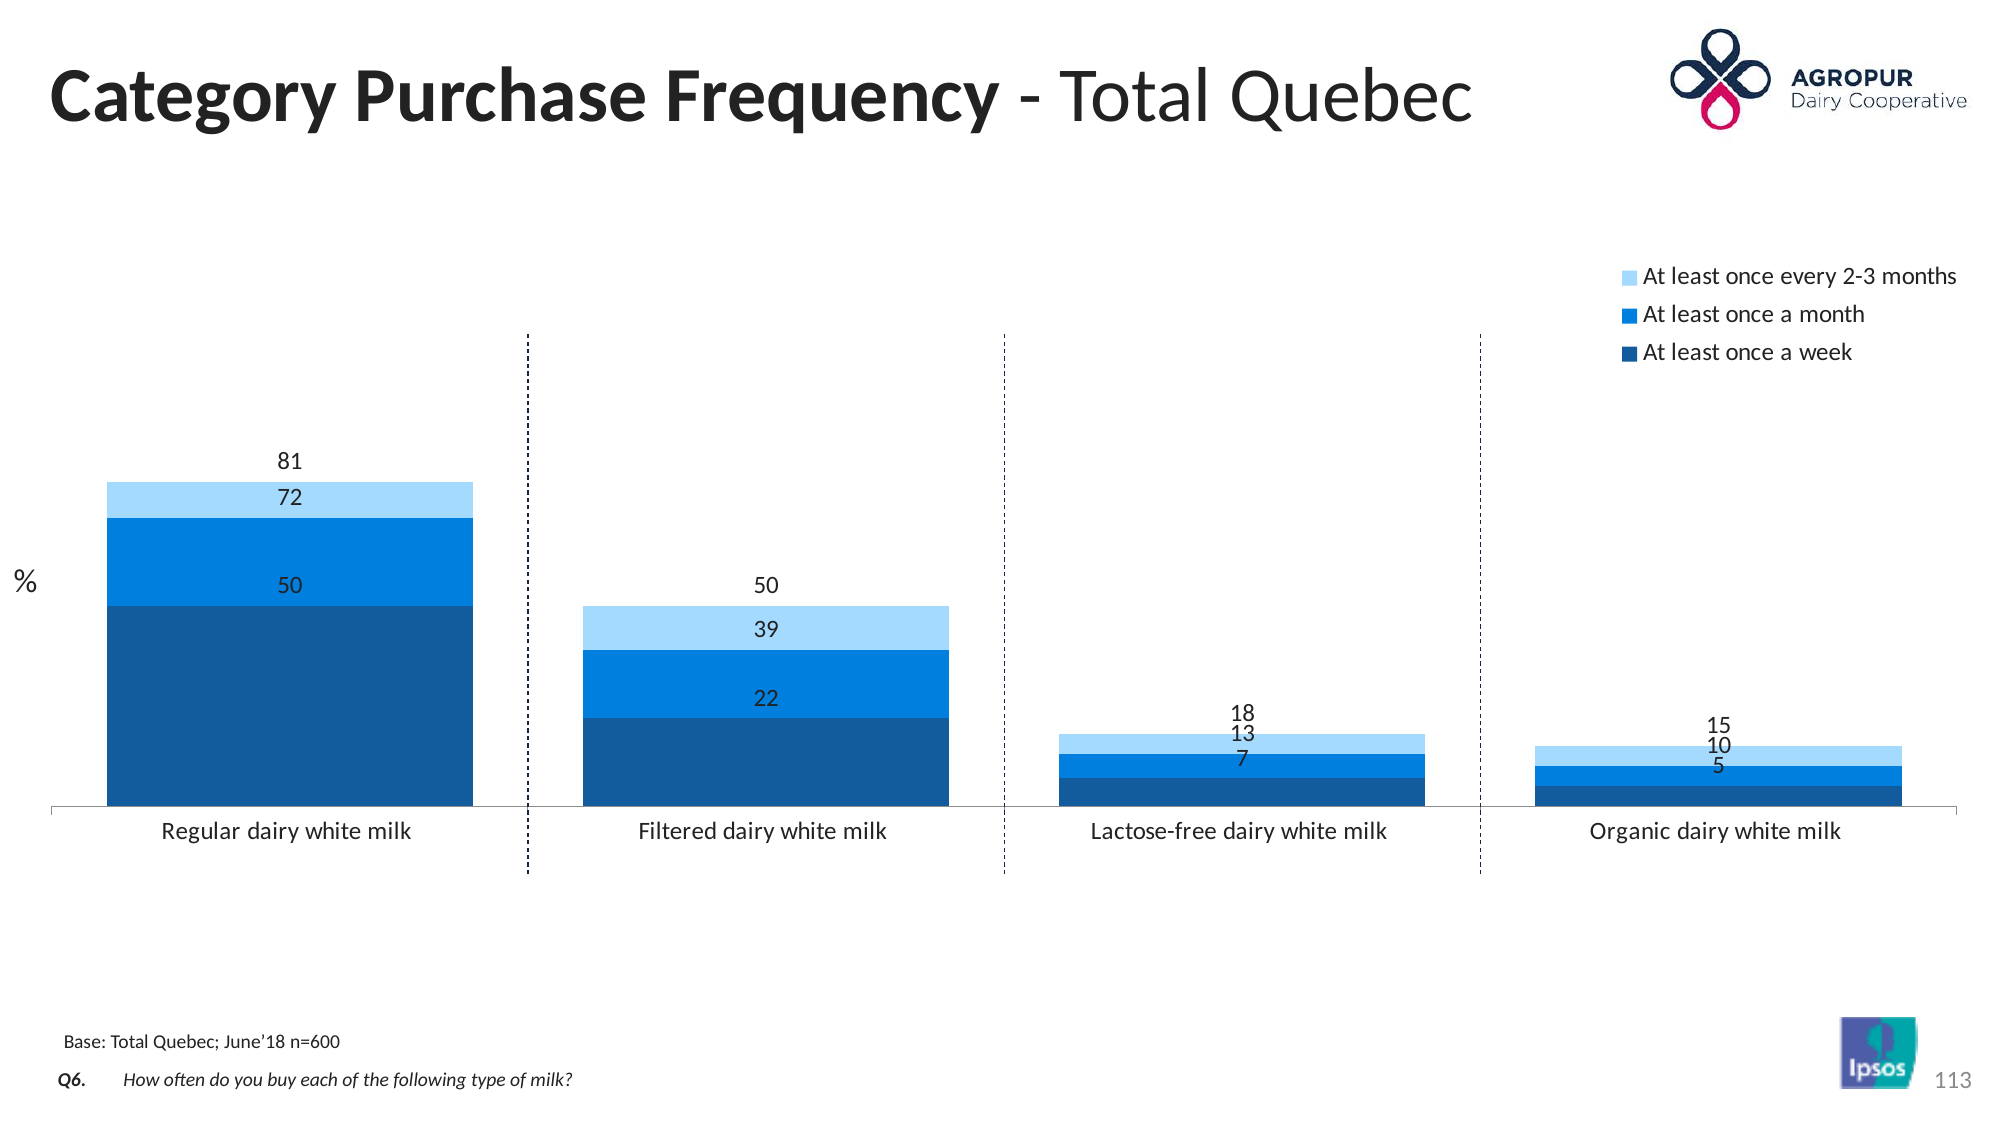

# Category Purchase Frequency - Total Quebec

### Chart

| Category | At least once every 2-3 months | At least once a month | At least once a week |
|---|---|---|---|
| Regular dairy white milk  | 81.0 | 72.0 | 50.0 |
| Filtered dairy white milk  | 50.0 | 39.0 | 22.0 |
| Lactose-free dairy white milk  | 18.0 | 13.0 | 7.0 |
| Organic dairy white milk  | 15.0 | 10.0 | 5.0 |
%
Base: Total Quebec; June’18 n=600
Q6.	How often do you buy each of the following type of milk?